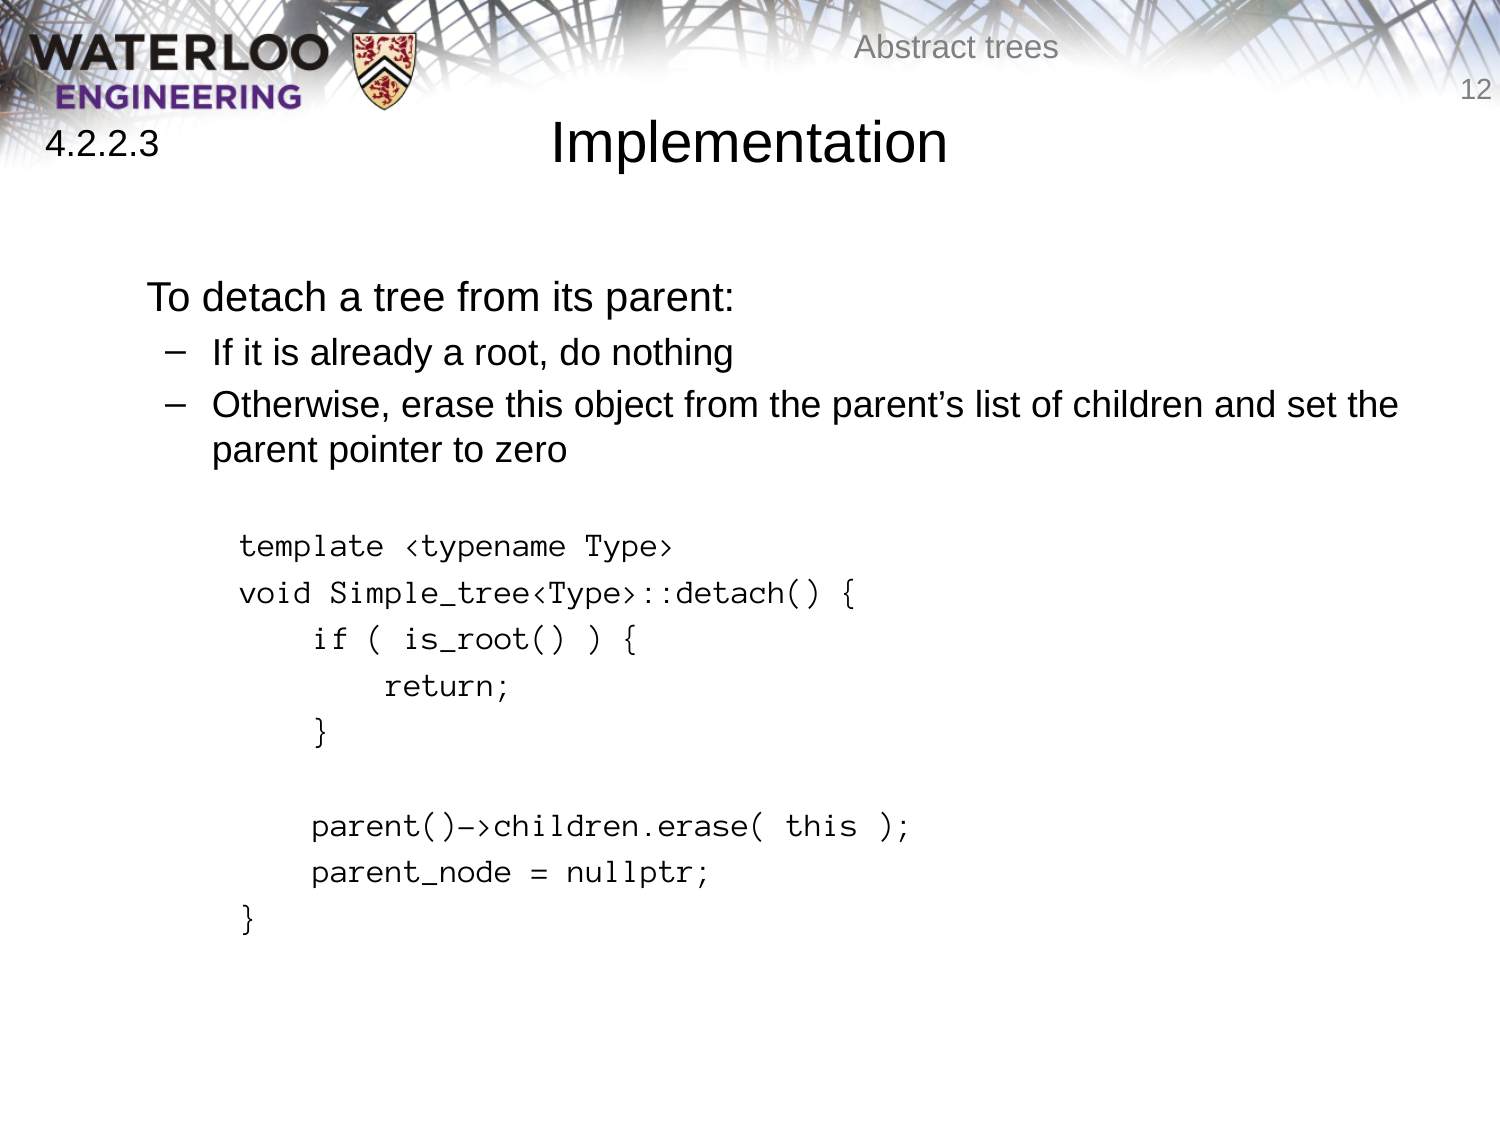

# Implementation
4.2.2.3
	To detach a tree from its parent:
If it is already a root, do nothing
Otherwise, erase this object from the parent’s list of children and set the parent pointer to zero

template <typename Type>
void Simple_tree<Type>::detach() {
    if ( is_root() ) {
        return;
    }

    parent()->children.erase( this );
    parent_node = nullptr;
}